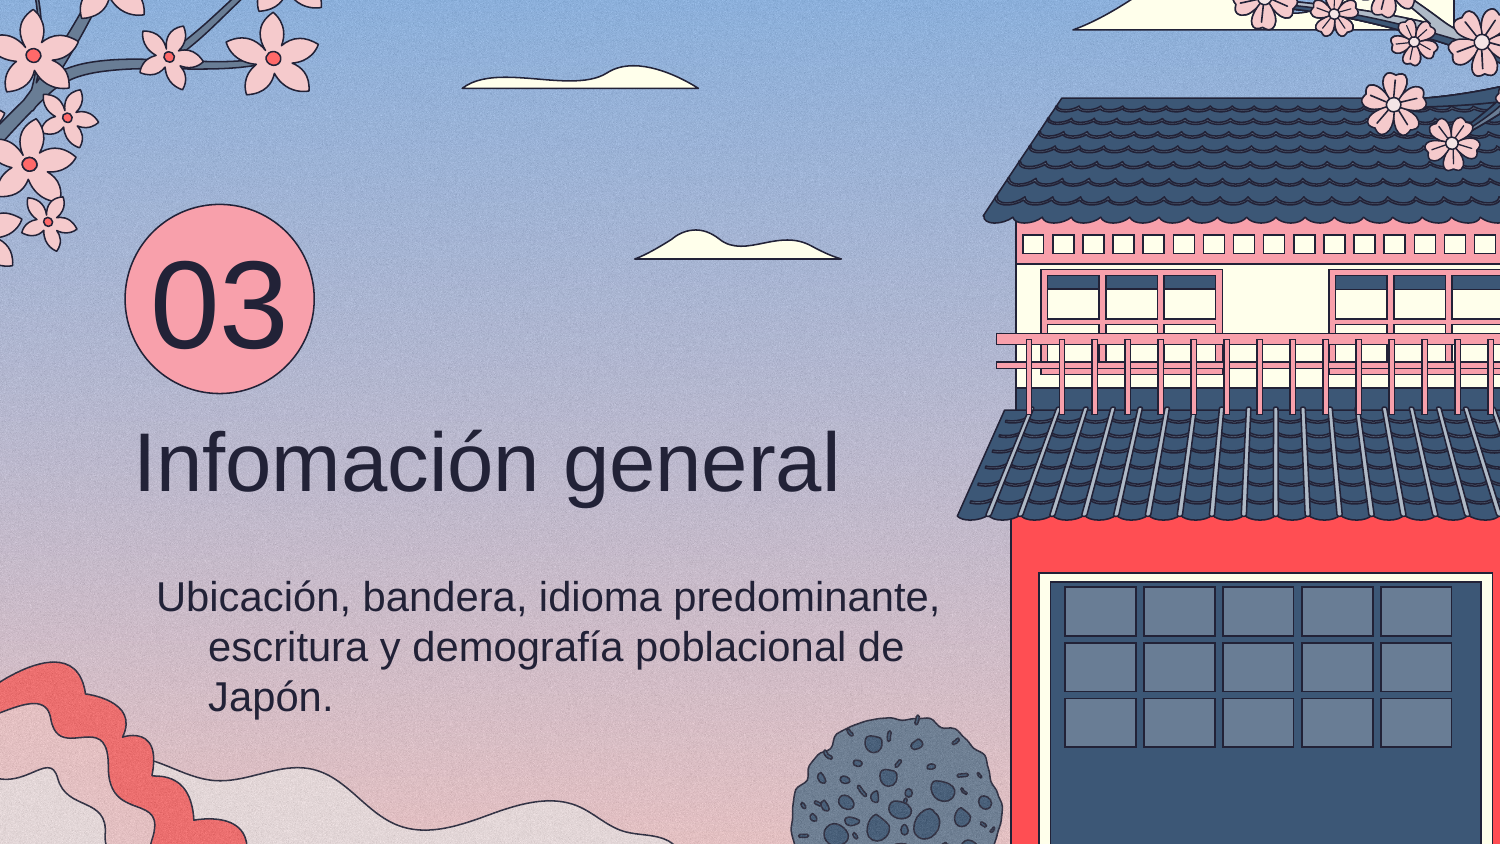

03

# Infomación general
Ubicación, bandera, idioma predominante, escritura y demografía poblacional de Japón.